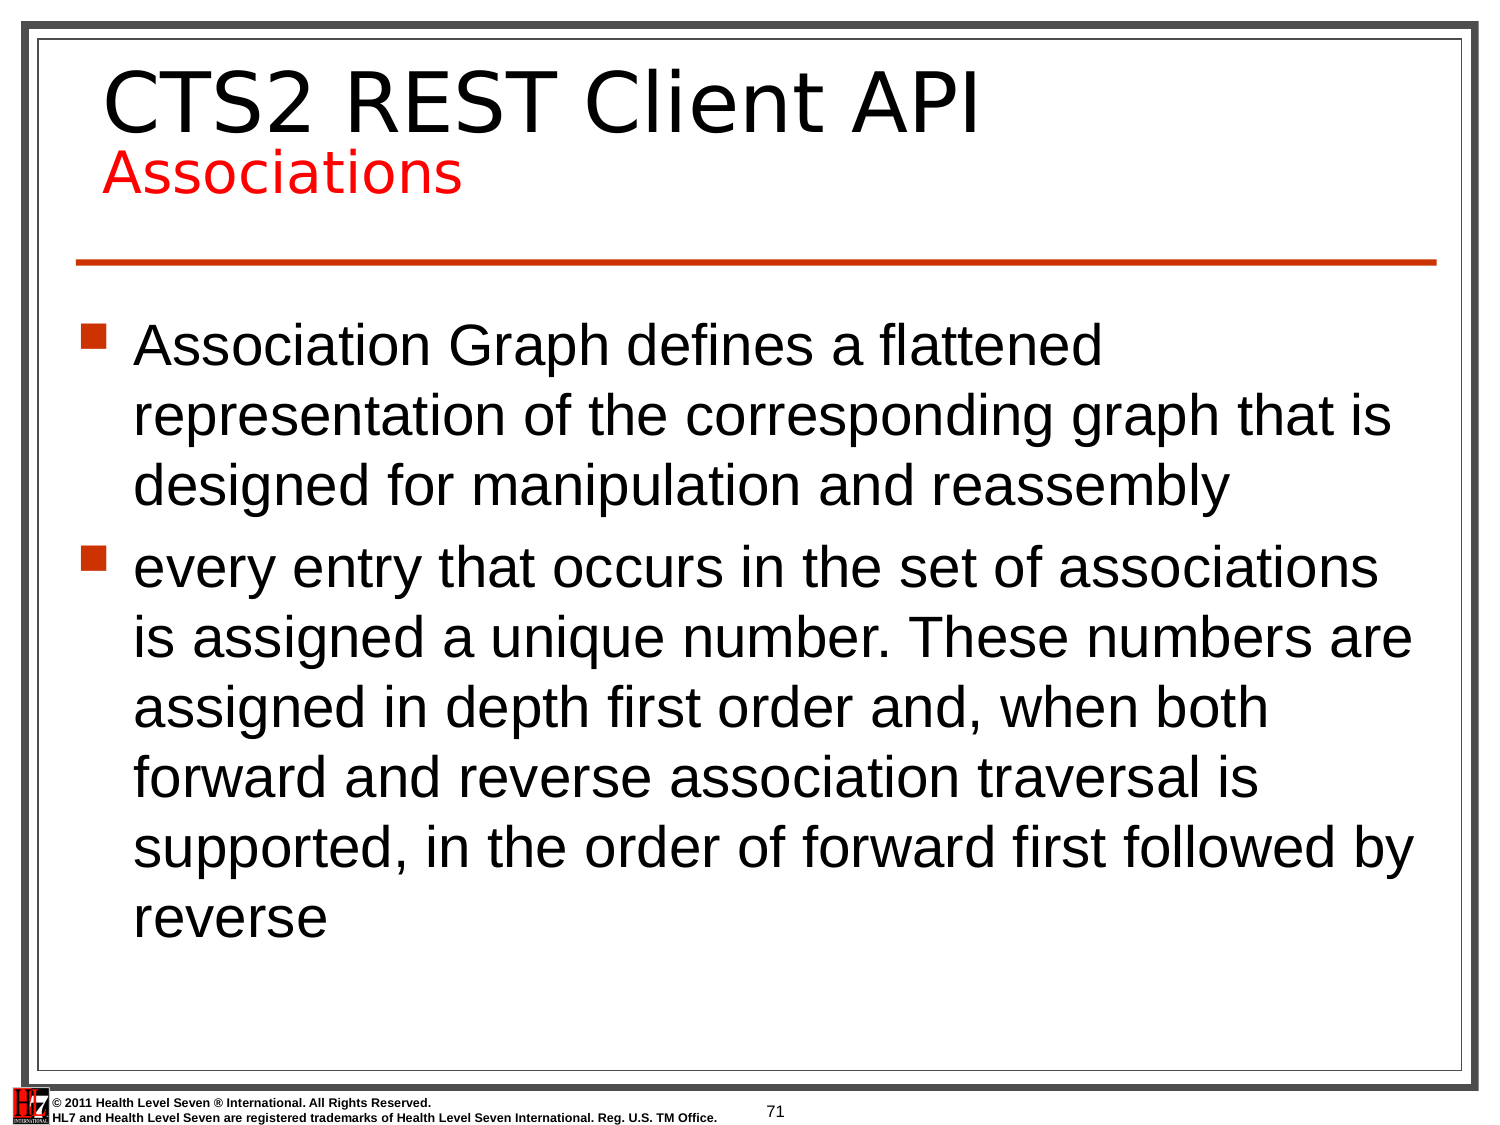

# CTS2 REST Client API Associations
Association Graph defines a flattened representation of the corresponding graph that is designed for manipulation and reassembly
every entry that occurs in the set of associations is assigned a unique number. These numbers are assigned in depth first order and, when both forward and reverse association traversal is supported, in the order of forward first followed by reverse

71